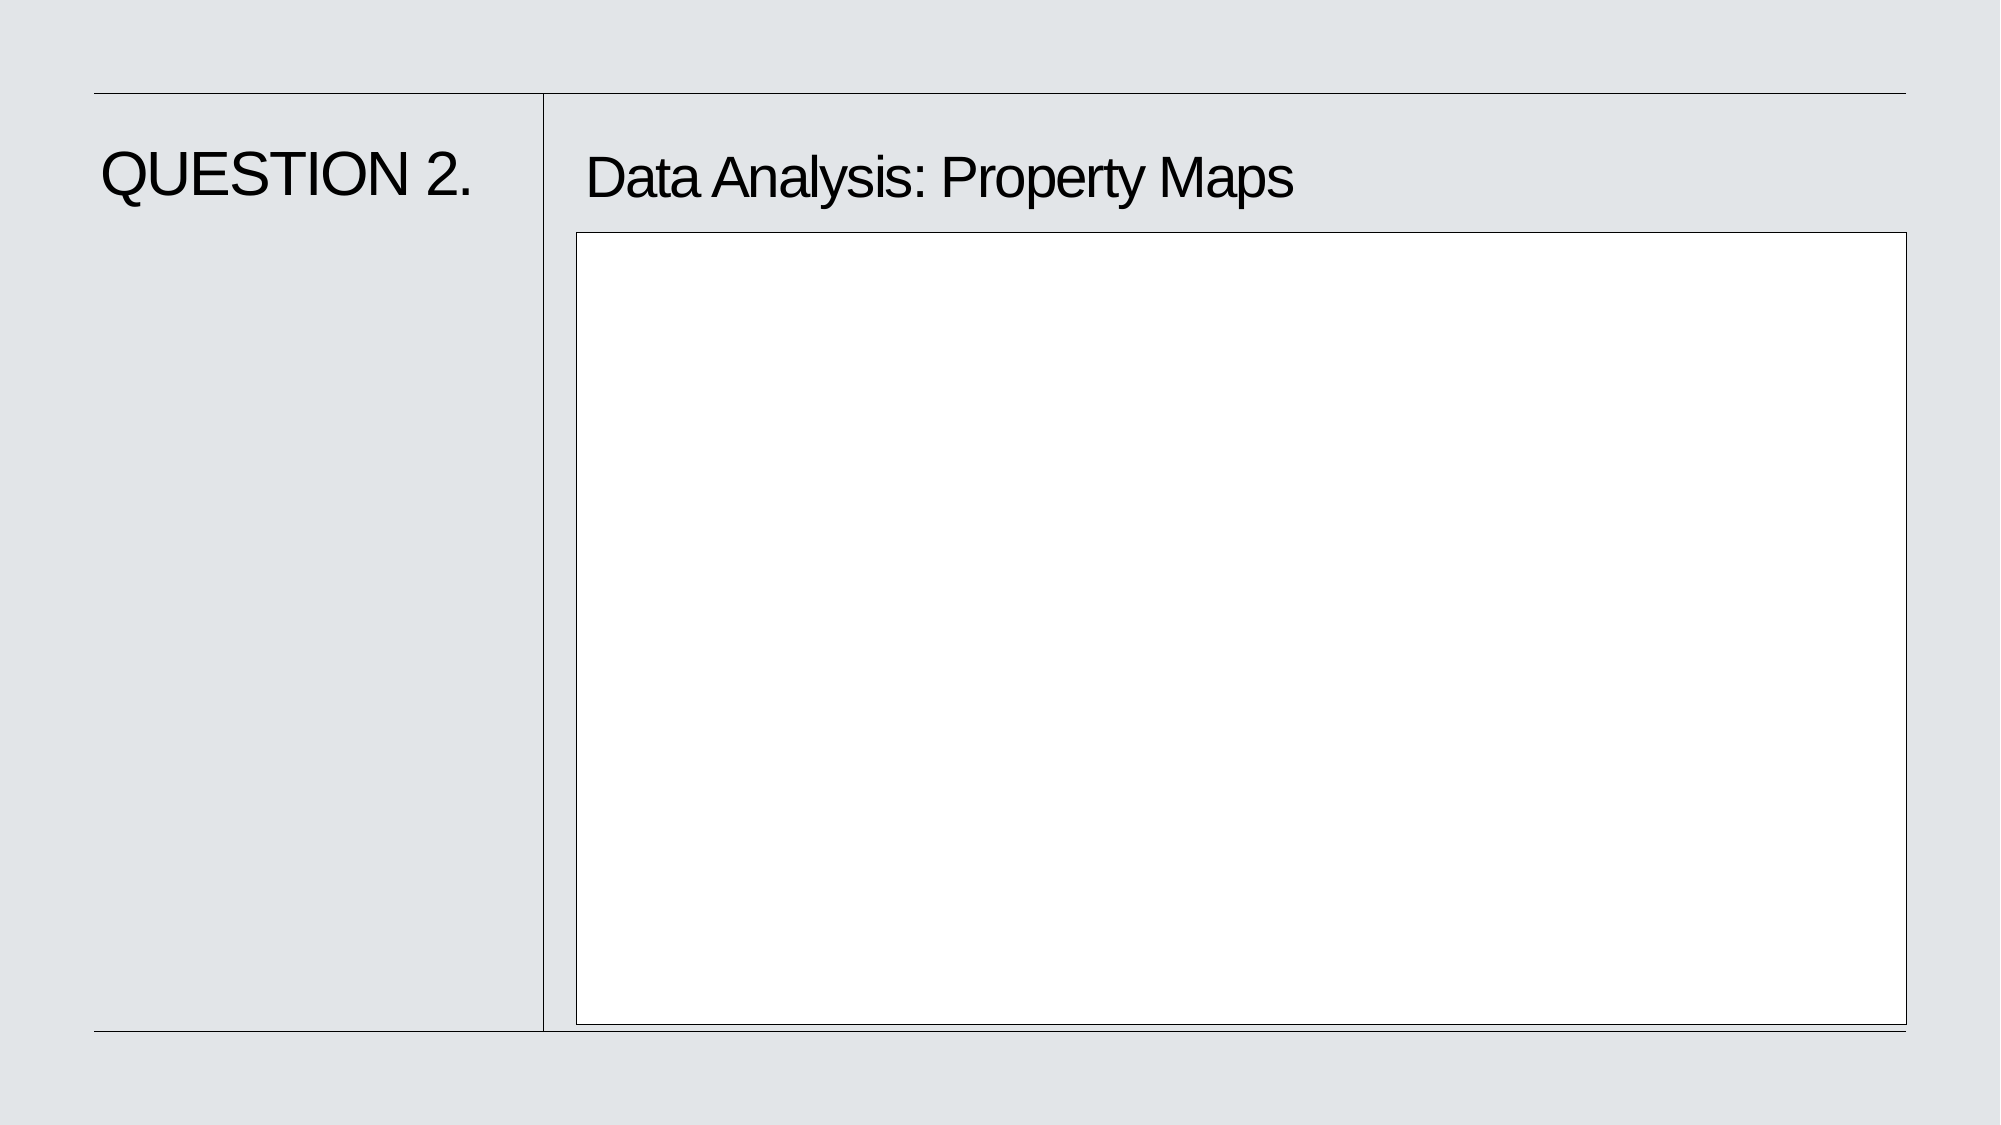

# QUESTION 2.
Data Analysis: Property Maps